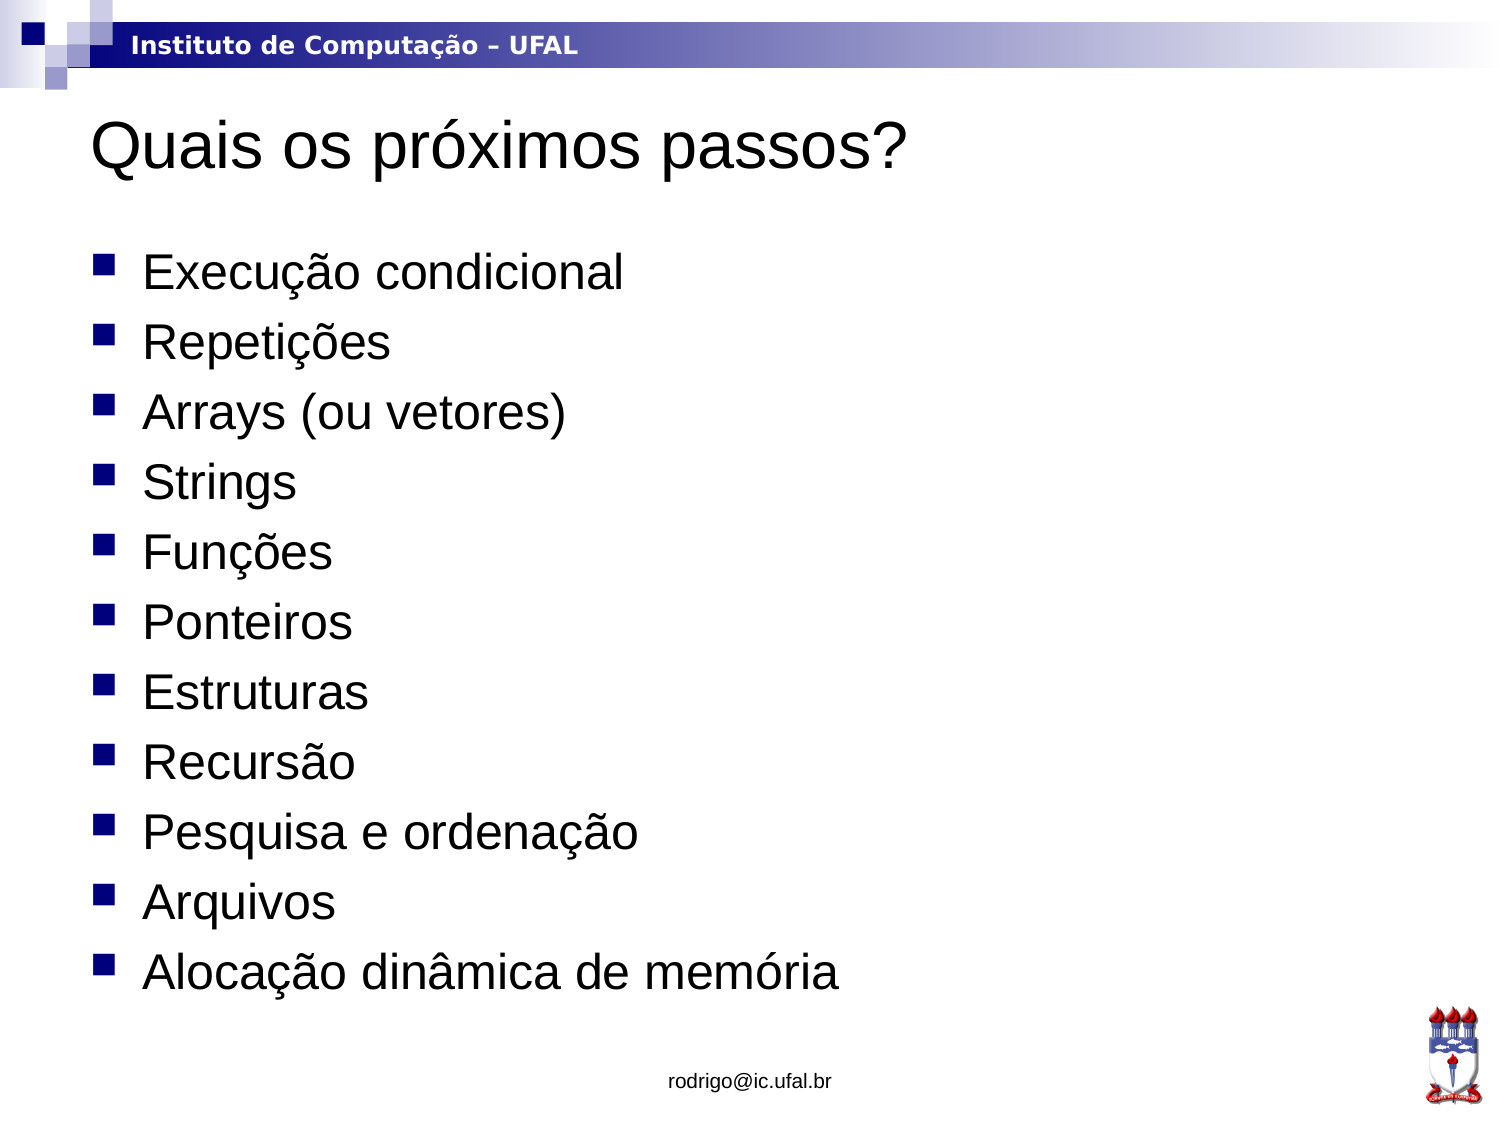

# Quais os próximos passos?
Execução condicional
Repetições
Arrays (ou vetores)
Strings
Funções
Ponteiros
Estruturas
Recursão
Pesquisa e ordenação
Arquivos
Alocação dinâmica de memória
rodrigo@ic.ufal.br